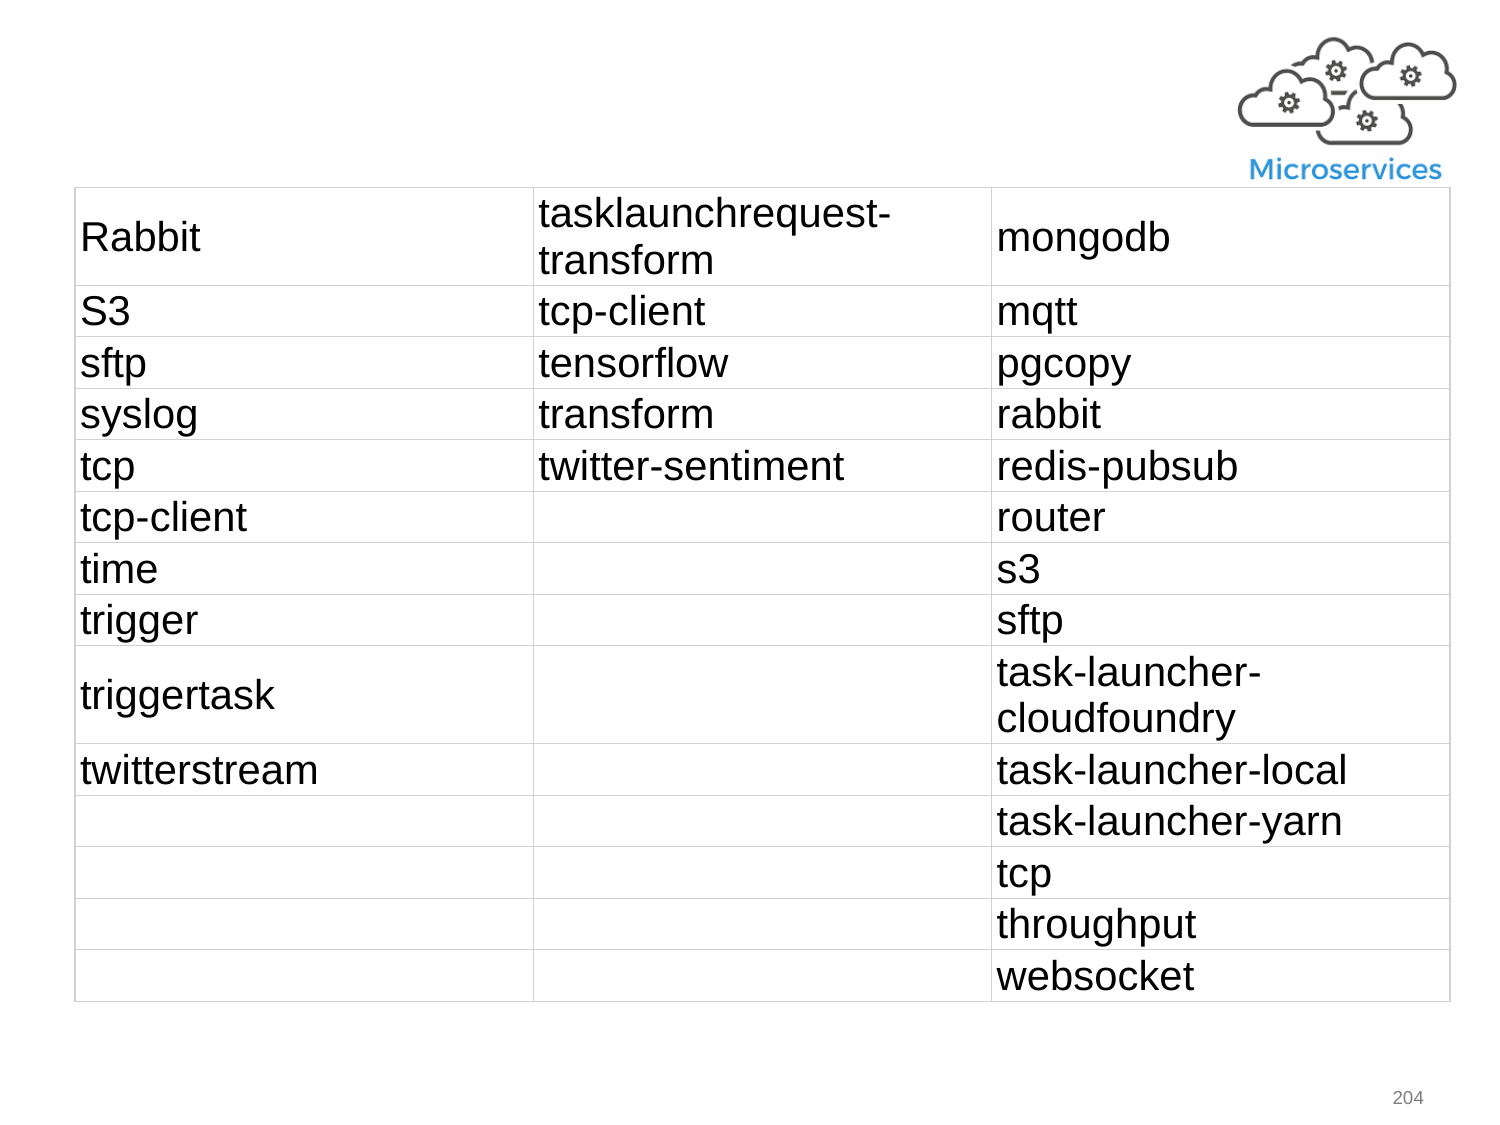

| Rabbit | tasklaunchrequest-transform | mongodb |
| --- | --- | --- |
| S3 | tcp-client | mqtt |
| sftp | tensorflow | pgcopy |
| syslog | transform | rabbit |
| tcp | twitter-sentiment | redis-pubsub |
| tcp-client |  | router |
| time |  | s3 |
| trigger |  | sftp |
| triggertask |  | task-launcher-cloudfoundry |
| twitterstream |  | task-launcher-local |
|  |  | task-launcher-yarn |
|  |  | tcp |
|  |  | throughput |
|  |  | websocket |